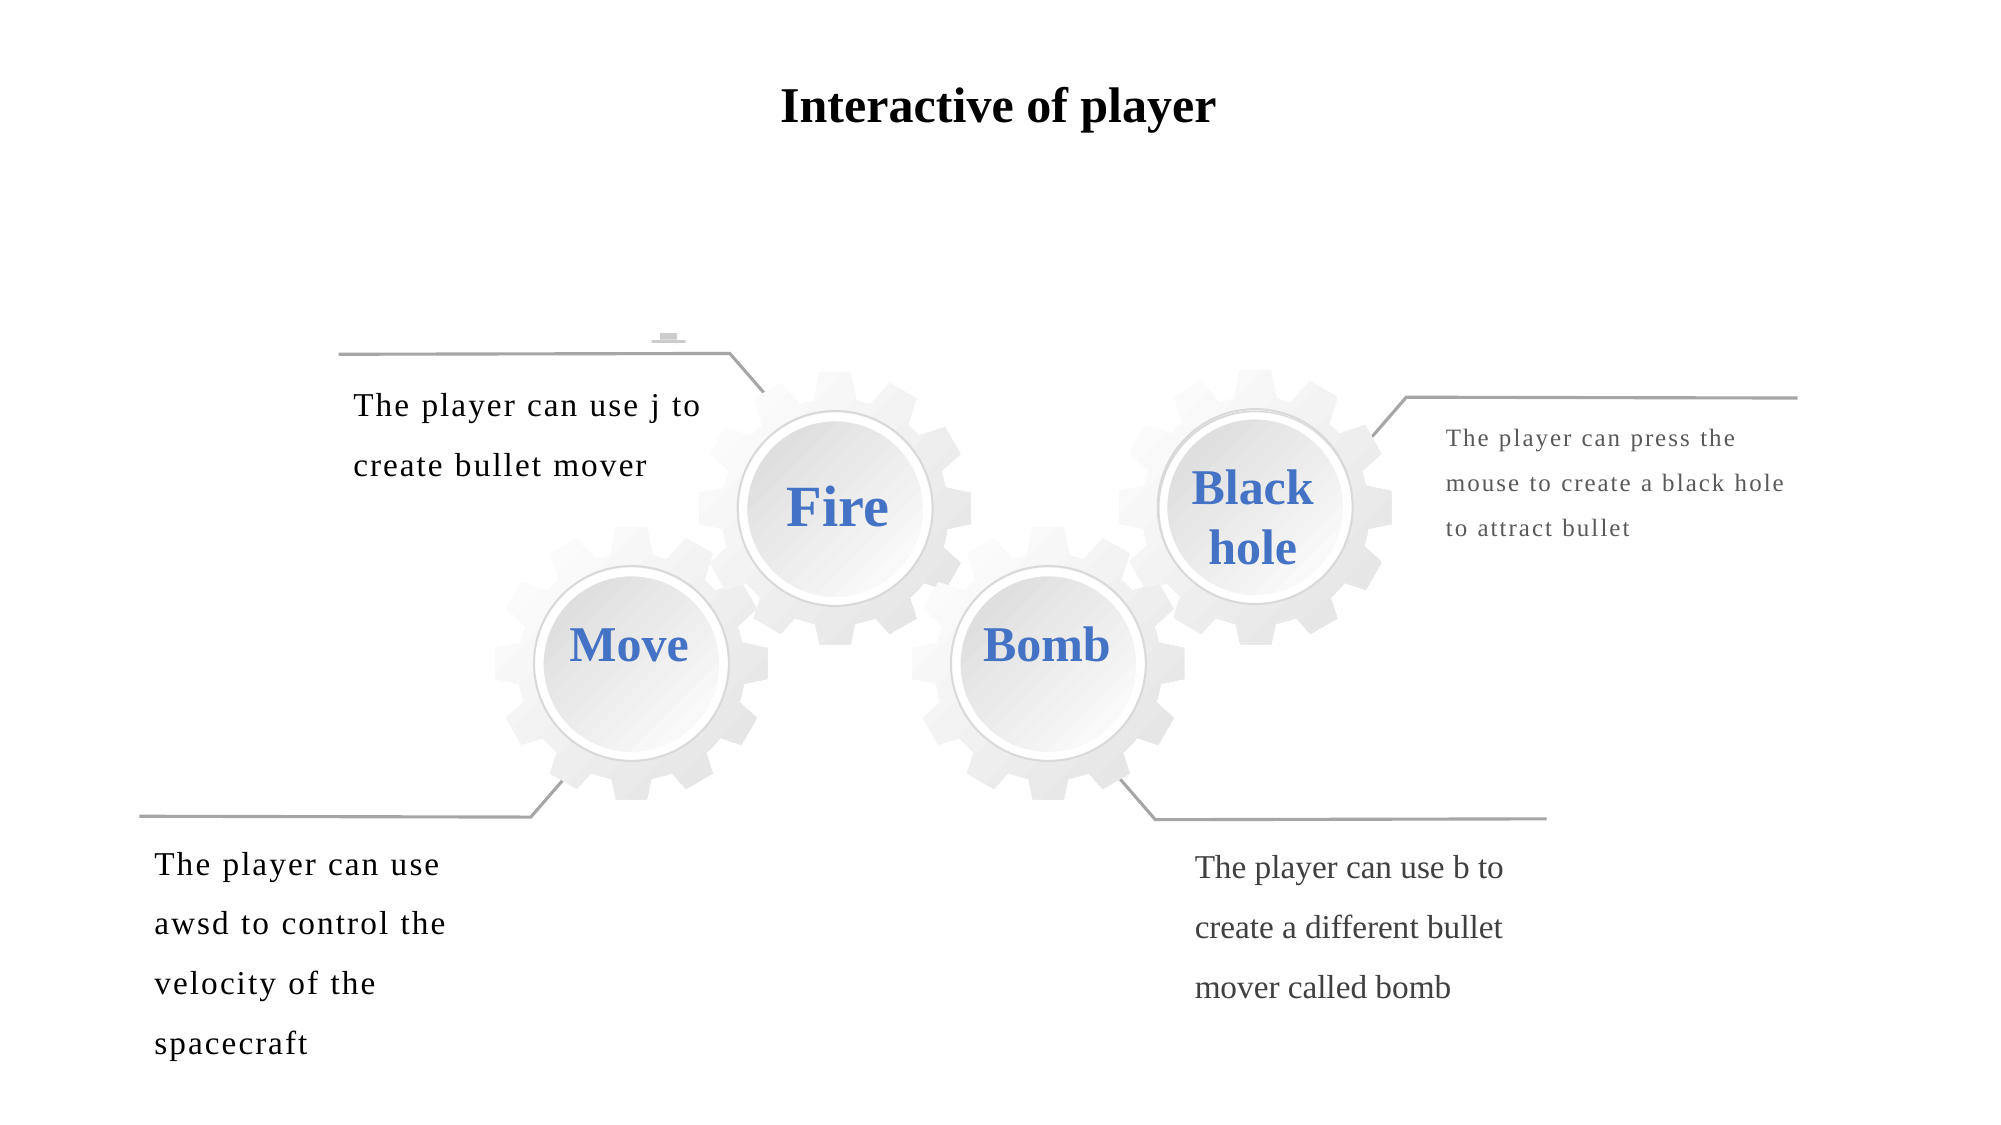

Interactive of player

The player can press the mouse to create a black hole to attract bullet

The player can use j to create bullet mover

Black hole

Fire

Move

Bomb

The player can use b to create a different bullet mover called bomb

The player can use awsd to control the velocity of the spacecraft